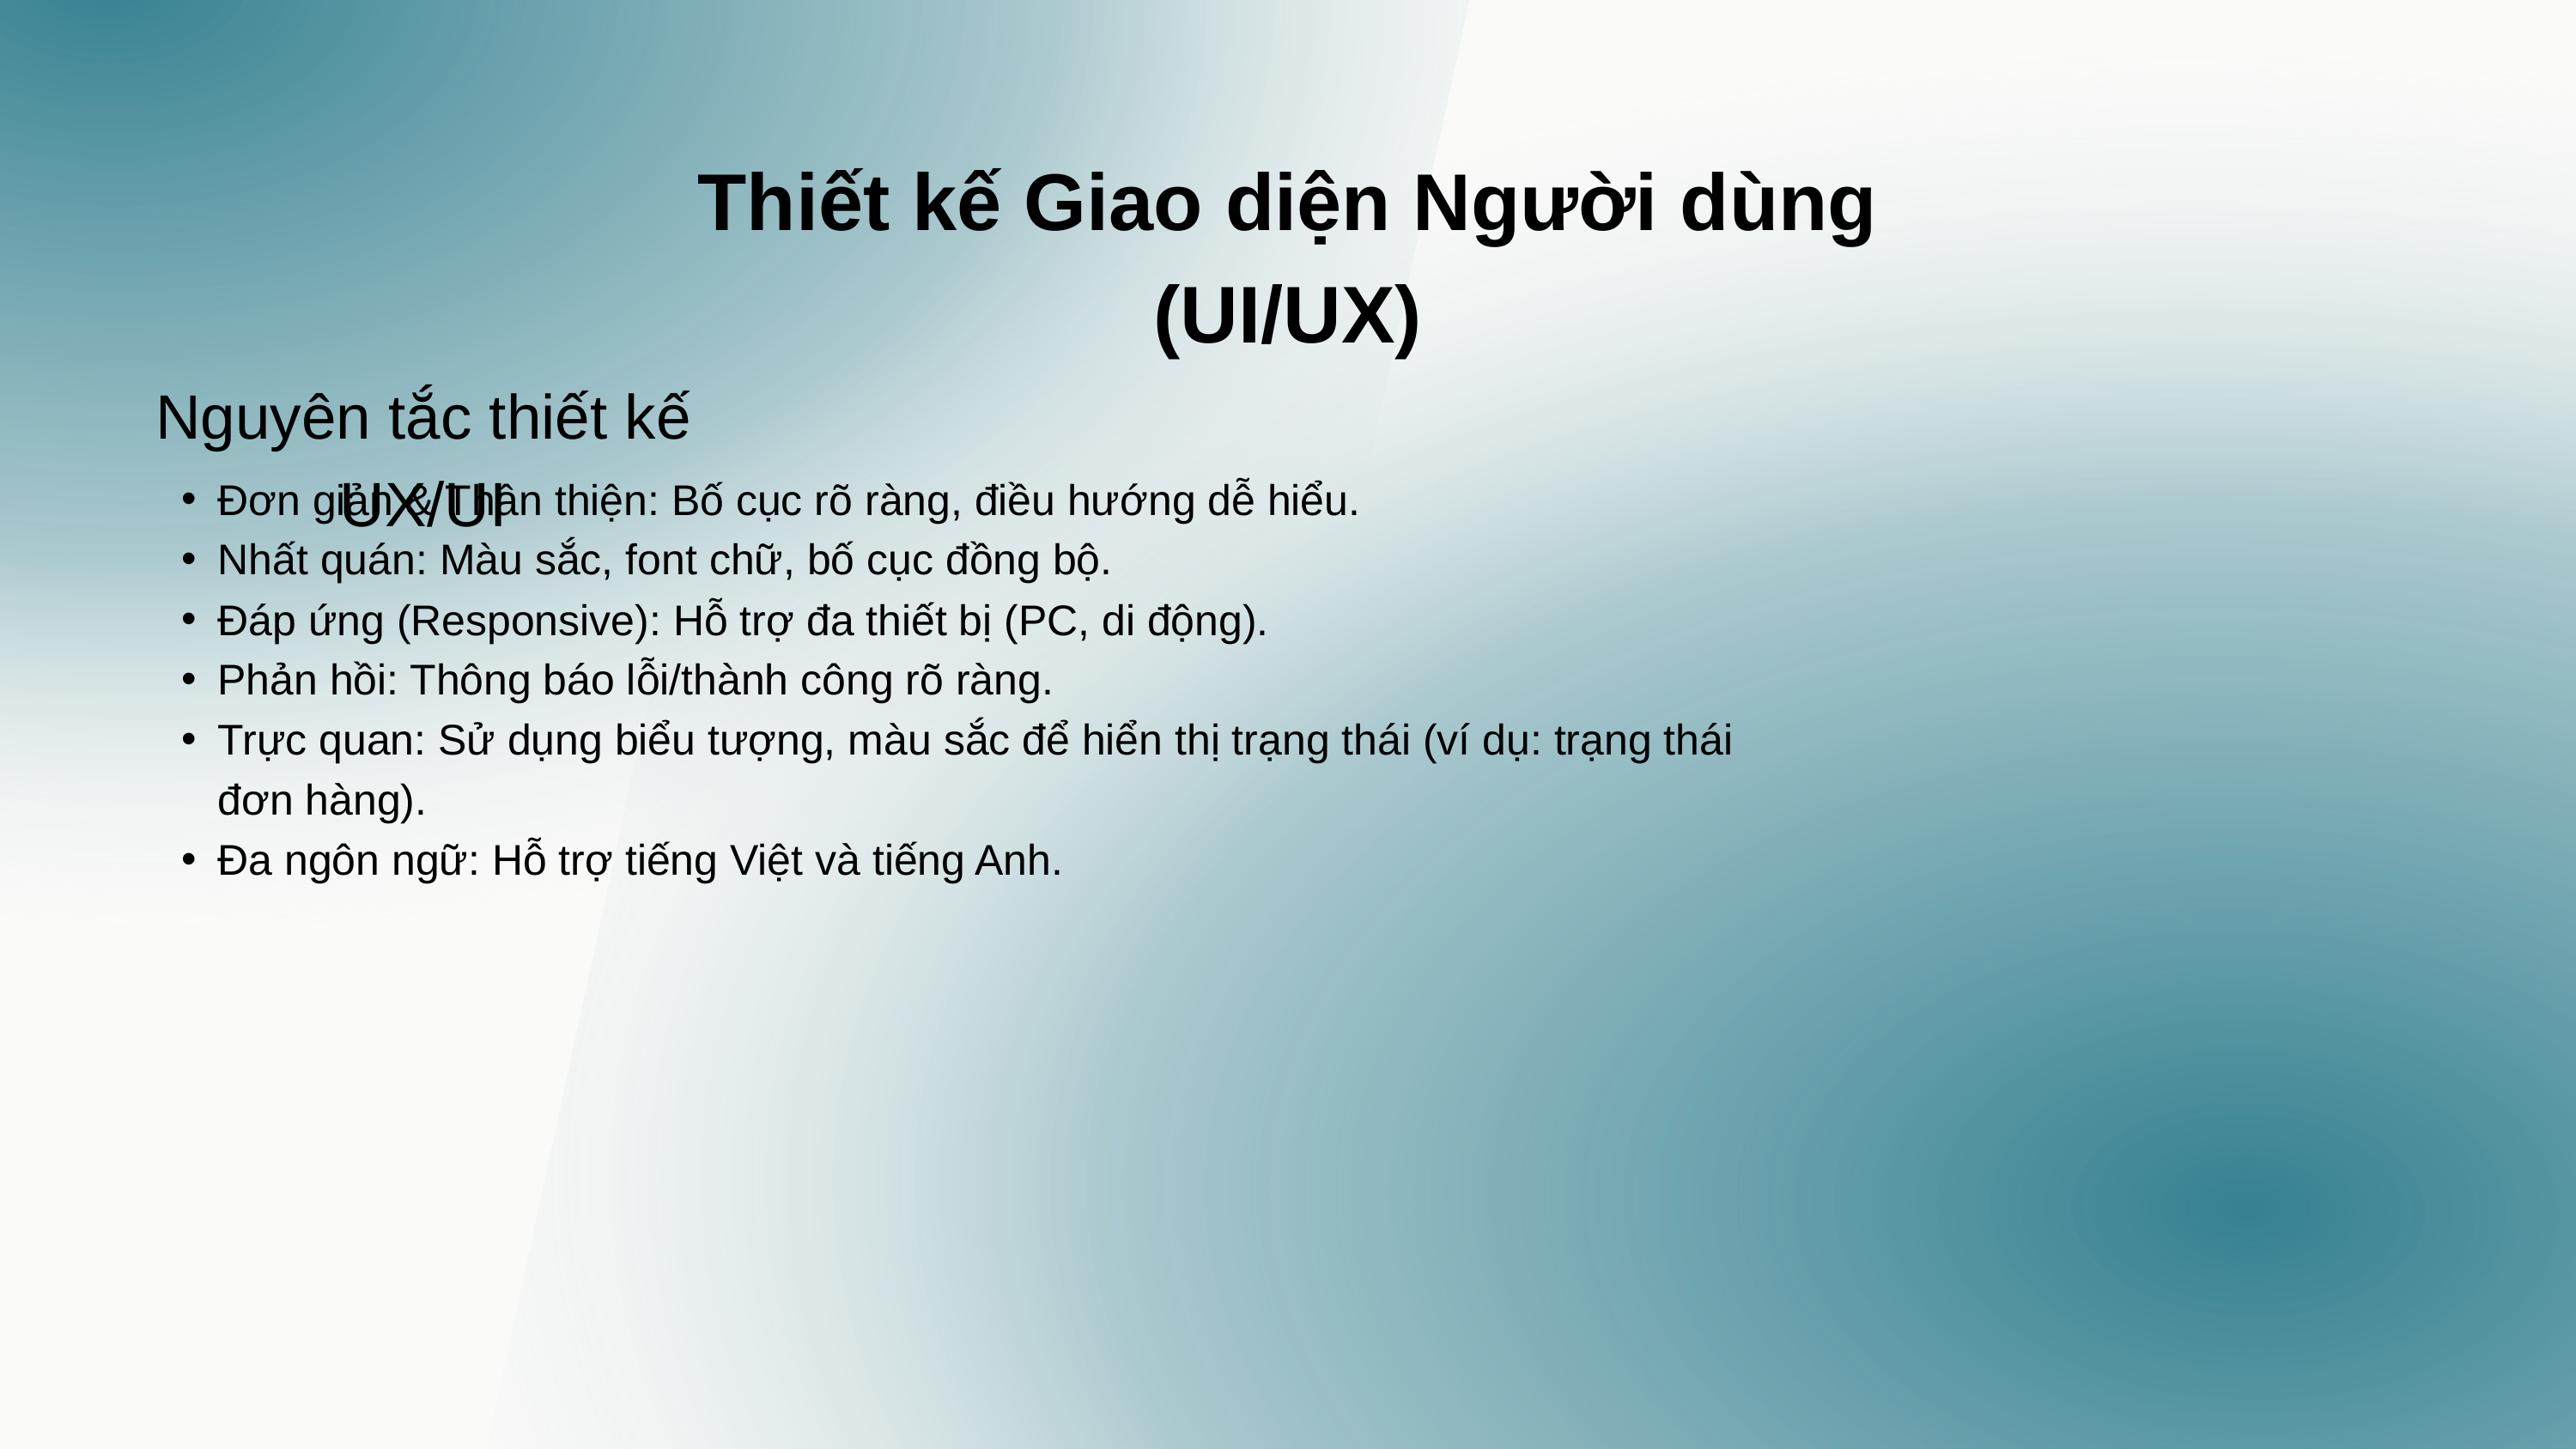

Thiết kế Giao diện Người dùng (UI/UX)
Nguyên tắc thiết kế UX/UI
Đơn giản & Thân thiện: Bố cục rõ ràng, điều hướng dễ hiểu.
Nhất quán: Màu sắc, font chữ, bố cục đồng bộ.
Đáp ứng (Responsive): Hỗ trợ đa thiết bị (PC, di động).
Phản hồi: Thông báo lỗi/thành công rõ ràng.
Trực quan: Sử dụng biểu tượng, màu sắc để hiển thị trạng thái (ví dụ: trạng thái đơn hàng).
Đa ngôn ngữ: Hỗ trợ tiếng Việt và tiếng Anh.